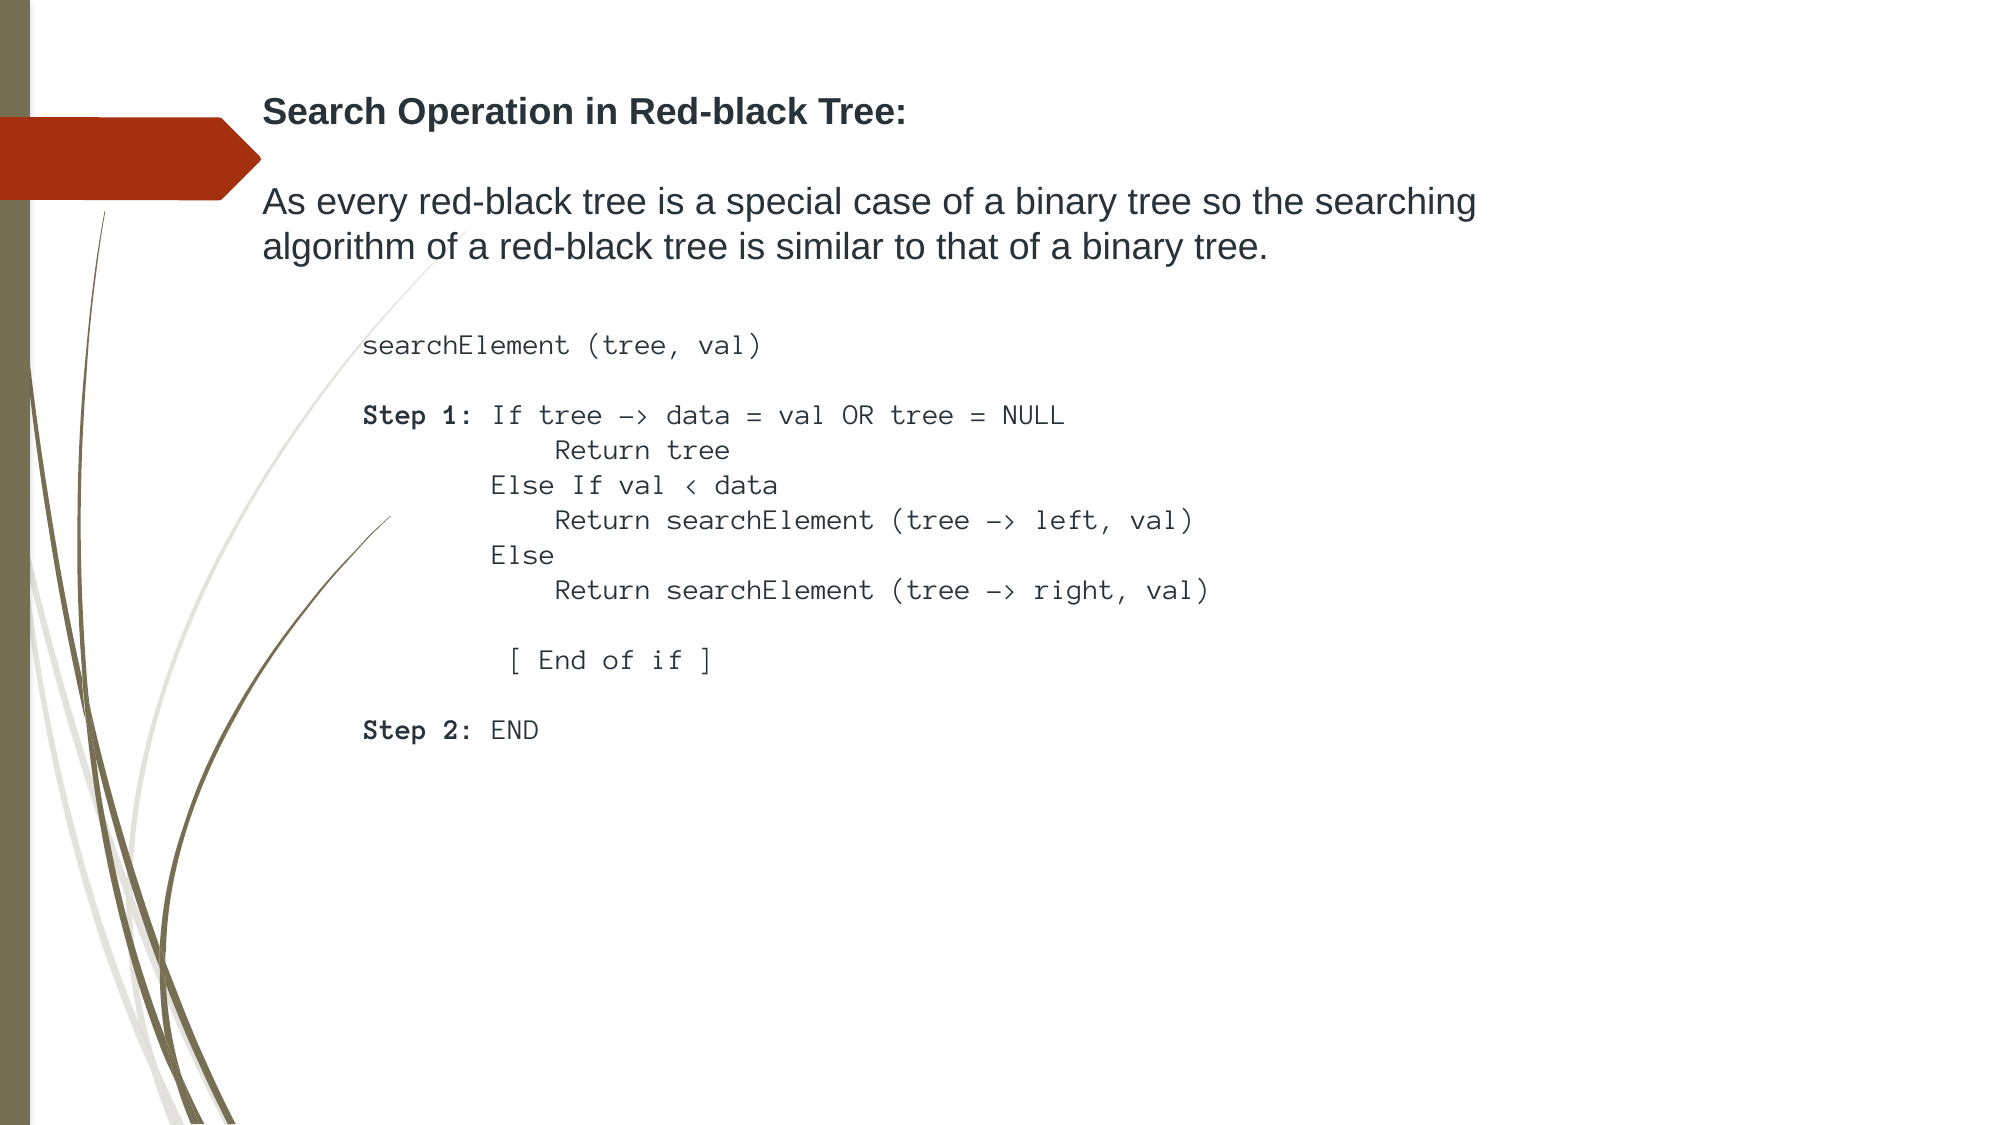

Search Operation in Red-black Tree:

As every red-black tree is a special case of a binary tree so the searching algorithm of a red-black tree is similar to that of a binary tree.

searchElement (tree, val)

Step 1: If tree -> data = val OR tree = NULL
            Return tree
        Else If val < data
            Return searchElement (tree -> left, val)
        Else
            Return searchElement (tree -> right, val)

         [ End of if ]

Step 2: END